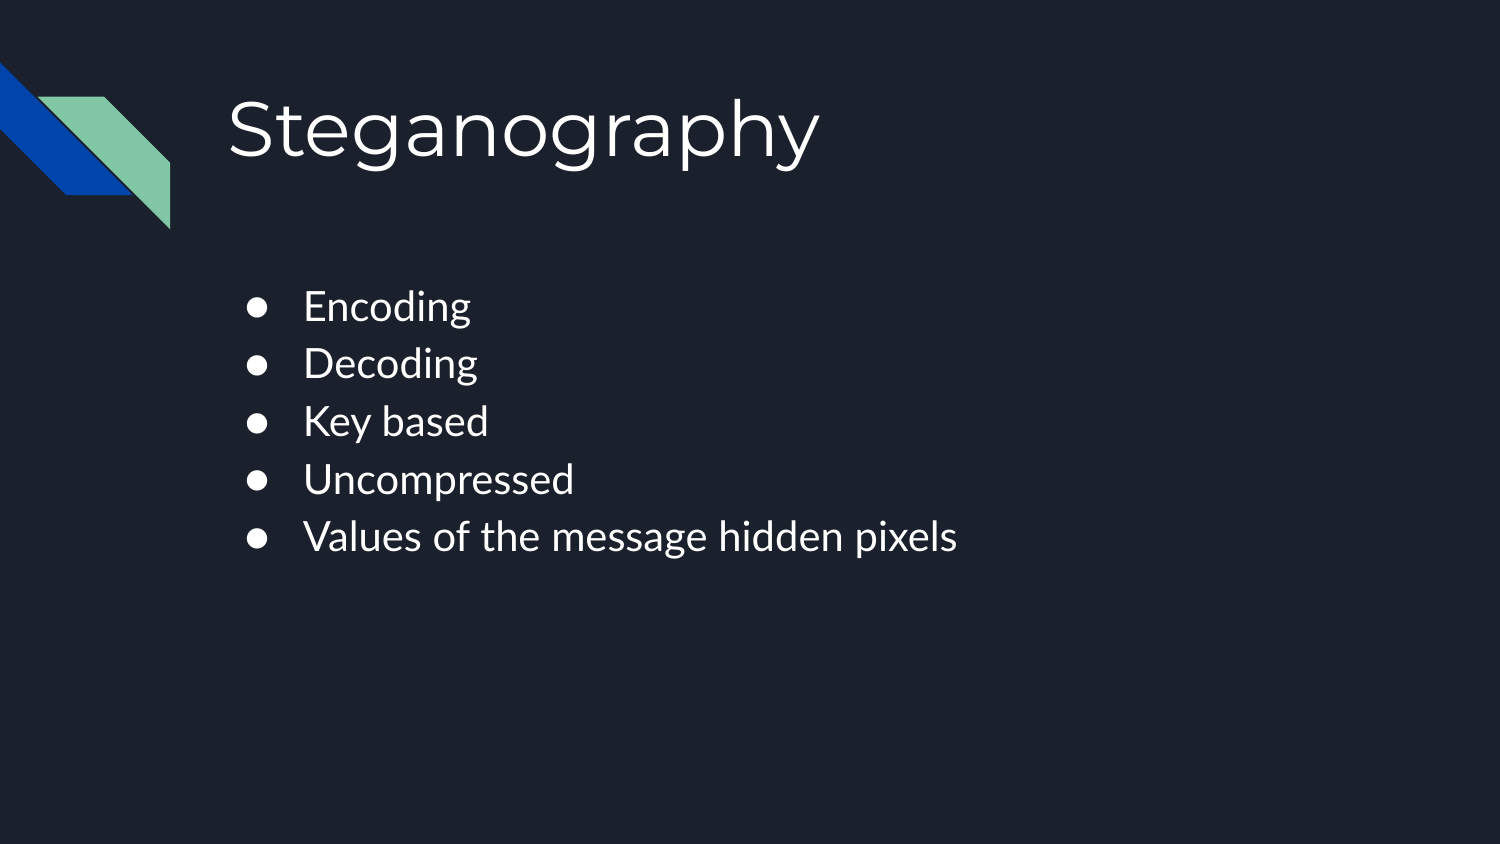

# Steganography
Encoding
Decoding
Key based
Uncompressed
Values of the message hidden pixels